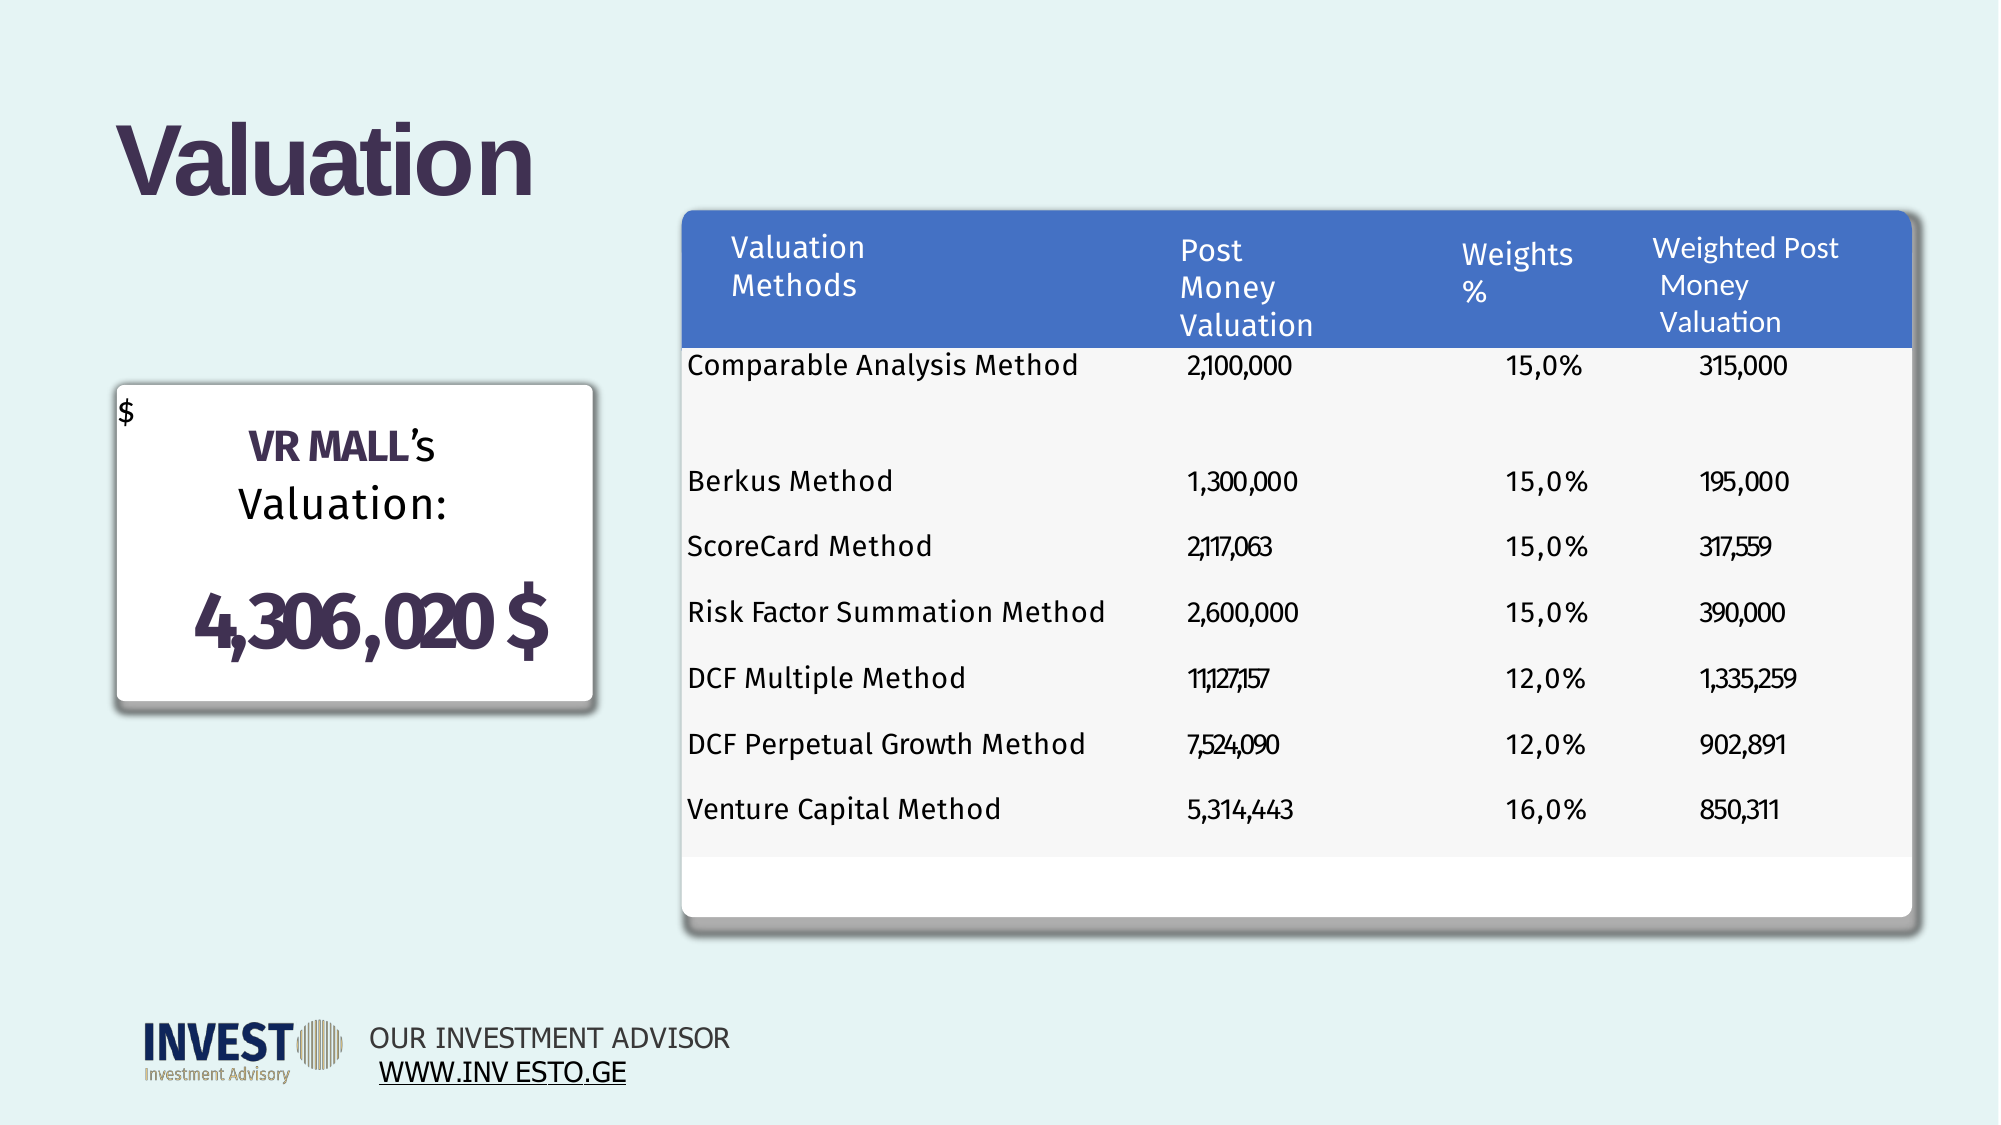

Valuation

Weighted Post Money Valuation
Valuation Methods
Post Money Valuation
Weights %

| Comparable Analysis Method | 2,100,000 | 15,0% | 315,000 |
| --- | --- | --- | --- |
| Berkus Method | 1,300,000 | 15,0% | 195,000 |
| ScoreCard Method | 2,117,063 | 15,0% | 317,559 |
| Risk Factor Summation Method | 2,600,000 | 15,0% | 390,000 |
| DCF Multiple Method | 11,127,157 | 12,0% | 1,335,259 |
| DCF Perpetual Growth Method | 7,524,090 | 12,0% | 902,891 |
| Venture Capital Method | 5,314,443 | 16,0% | 850,311 |
$
VR MALL’s
Valuation:
   4,306,020 $

OUR INVESTMENT ADVISOR WWW.INV ESTO.GE